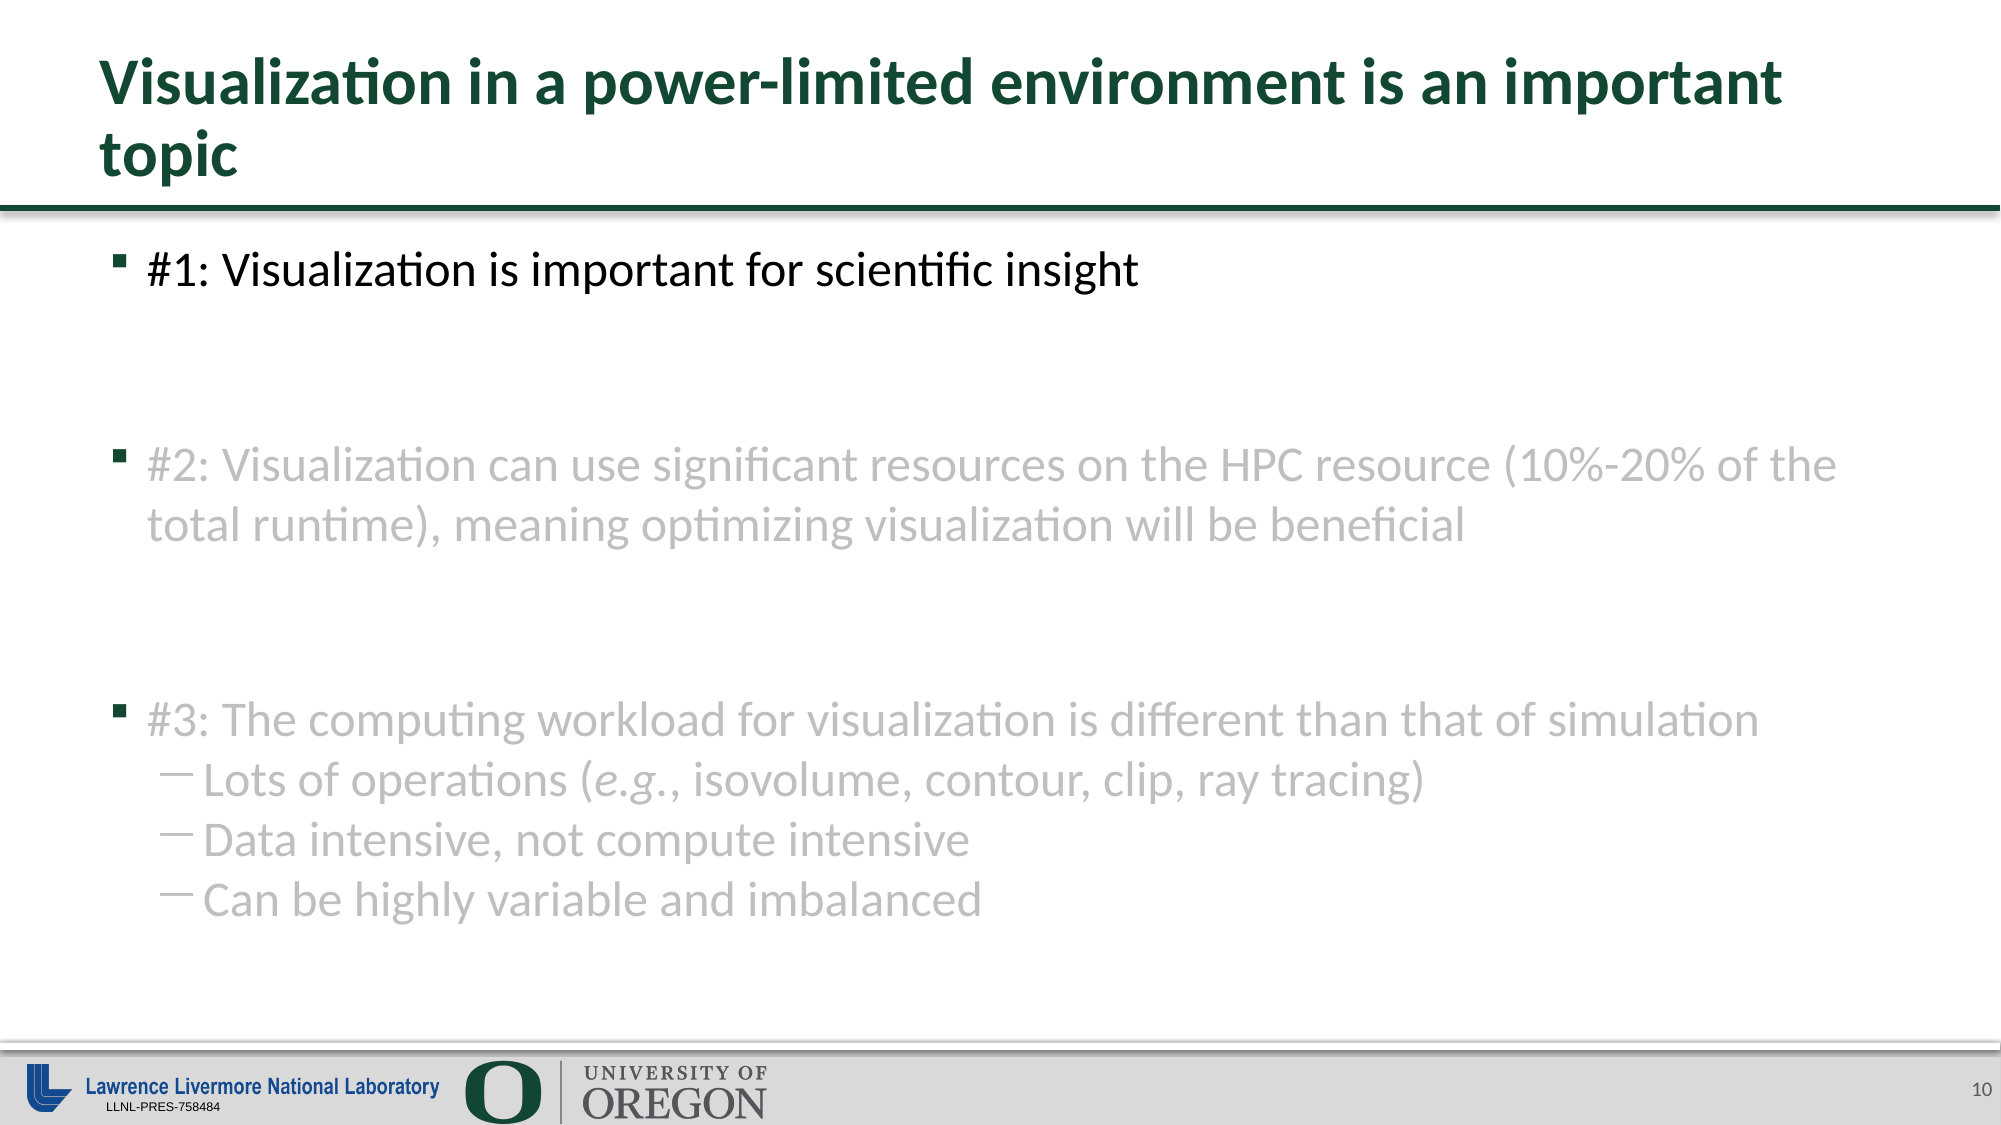

# Visualization in a power-limited environment is an important topic
#1: Visualization is important for scientific insight

#2: Visualization can use significant resources on the HPC resource (10%-20% of the total runtime), meaning optimizing visualization will be beneficial

#3: The computing workload for visualization is different than that of simulation
Lots of operations (e.g., isovolume, contour, clip, ray tracing)
Data intensive, not compute intensive
Can be highly variable and imbalanced